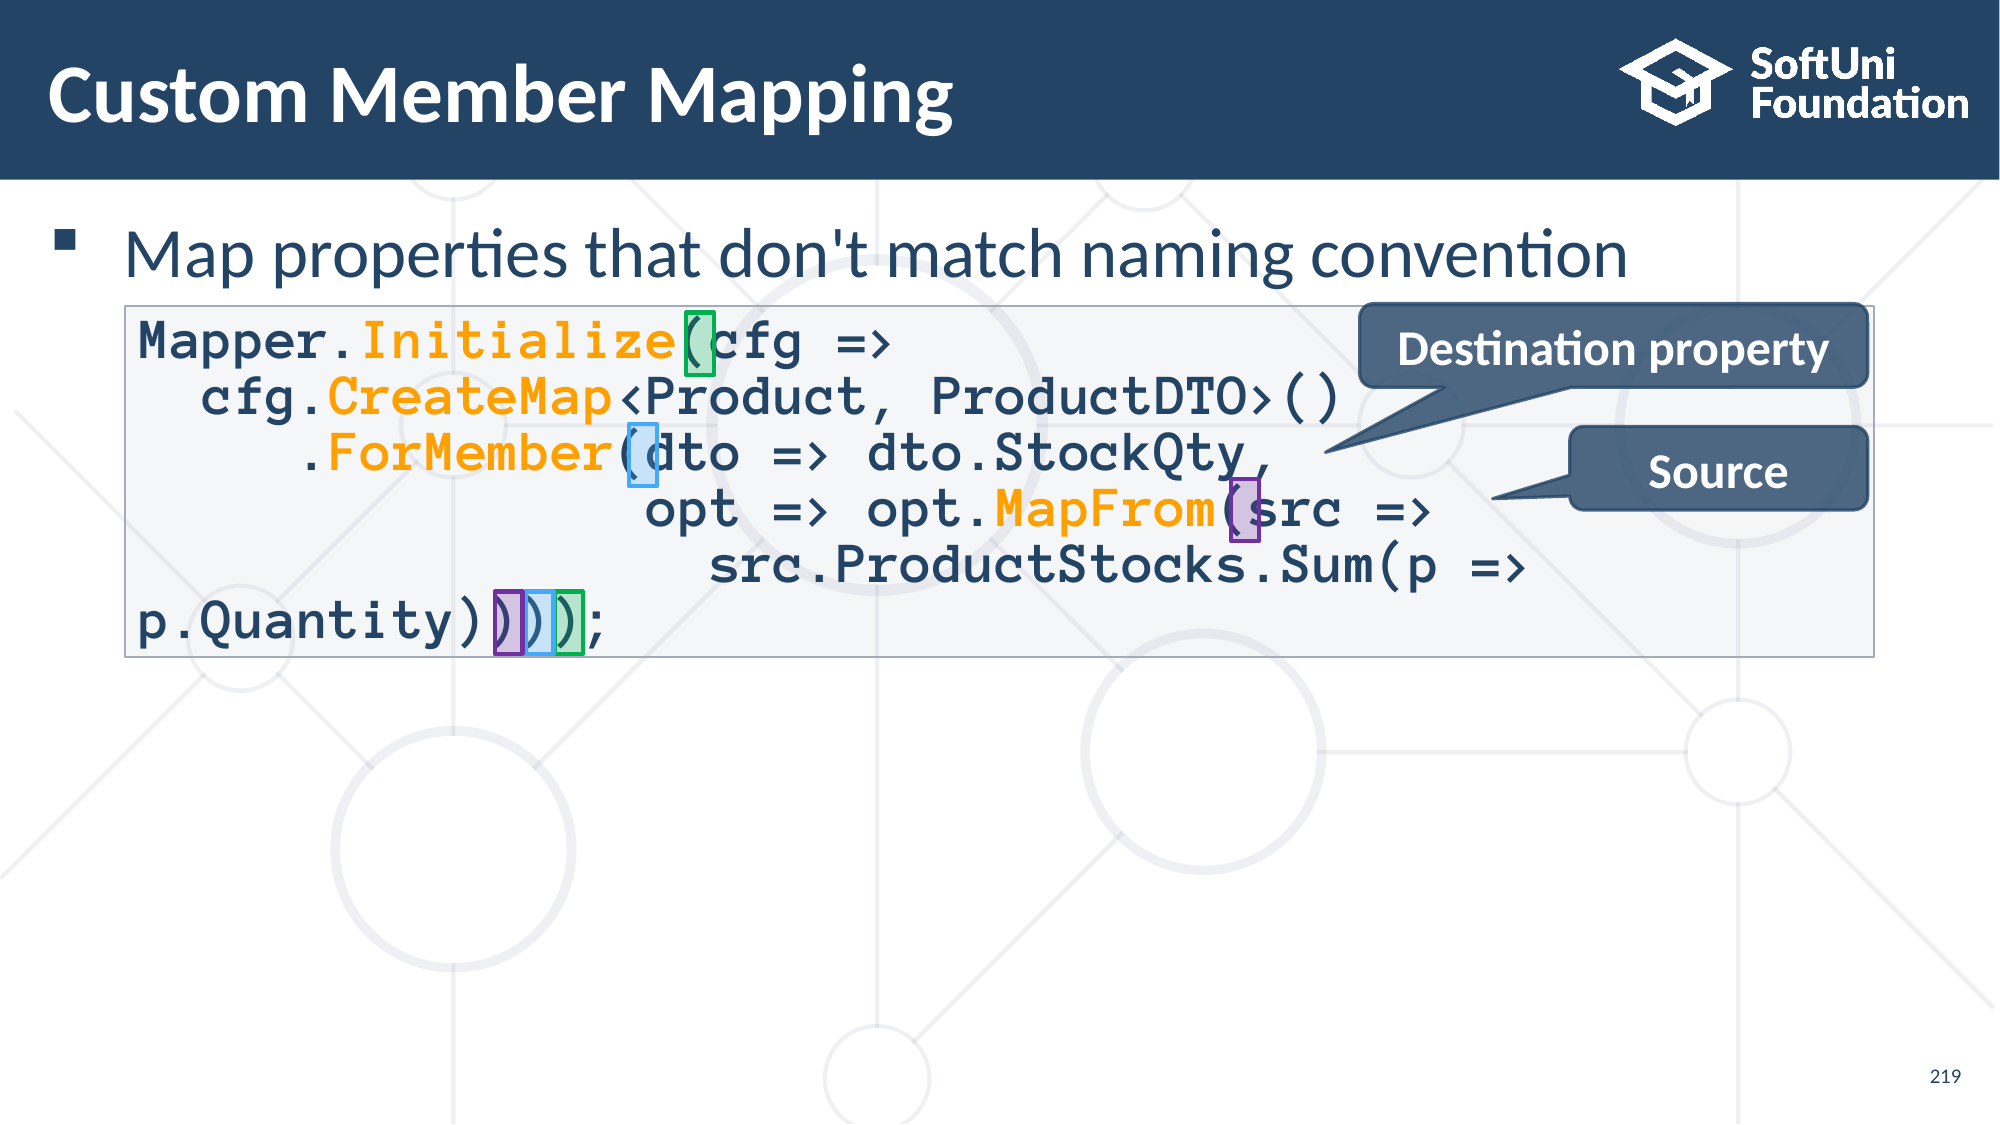

# Custom Member Mapping
Map properties that don't match naming convention
Destination property
Mapper.Initialize(cfg =>
  cfg.CreateMap<Product, ProductDTO>()
     .ForMember(dto => dto.StockQty,
                opt => opt.MapFrom(src =>
                  src.ProductStocks.Sum(p => p.Quantity))));

Source

219